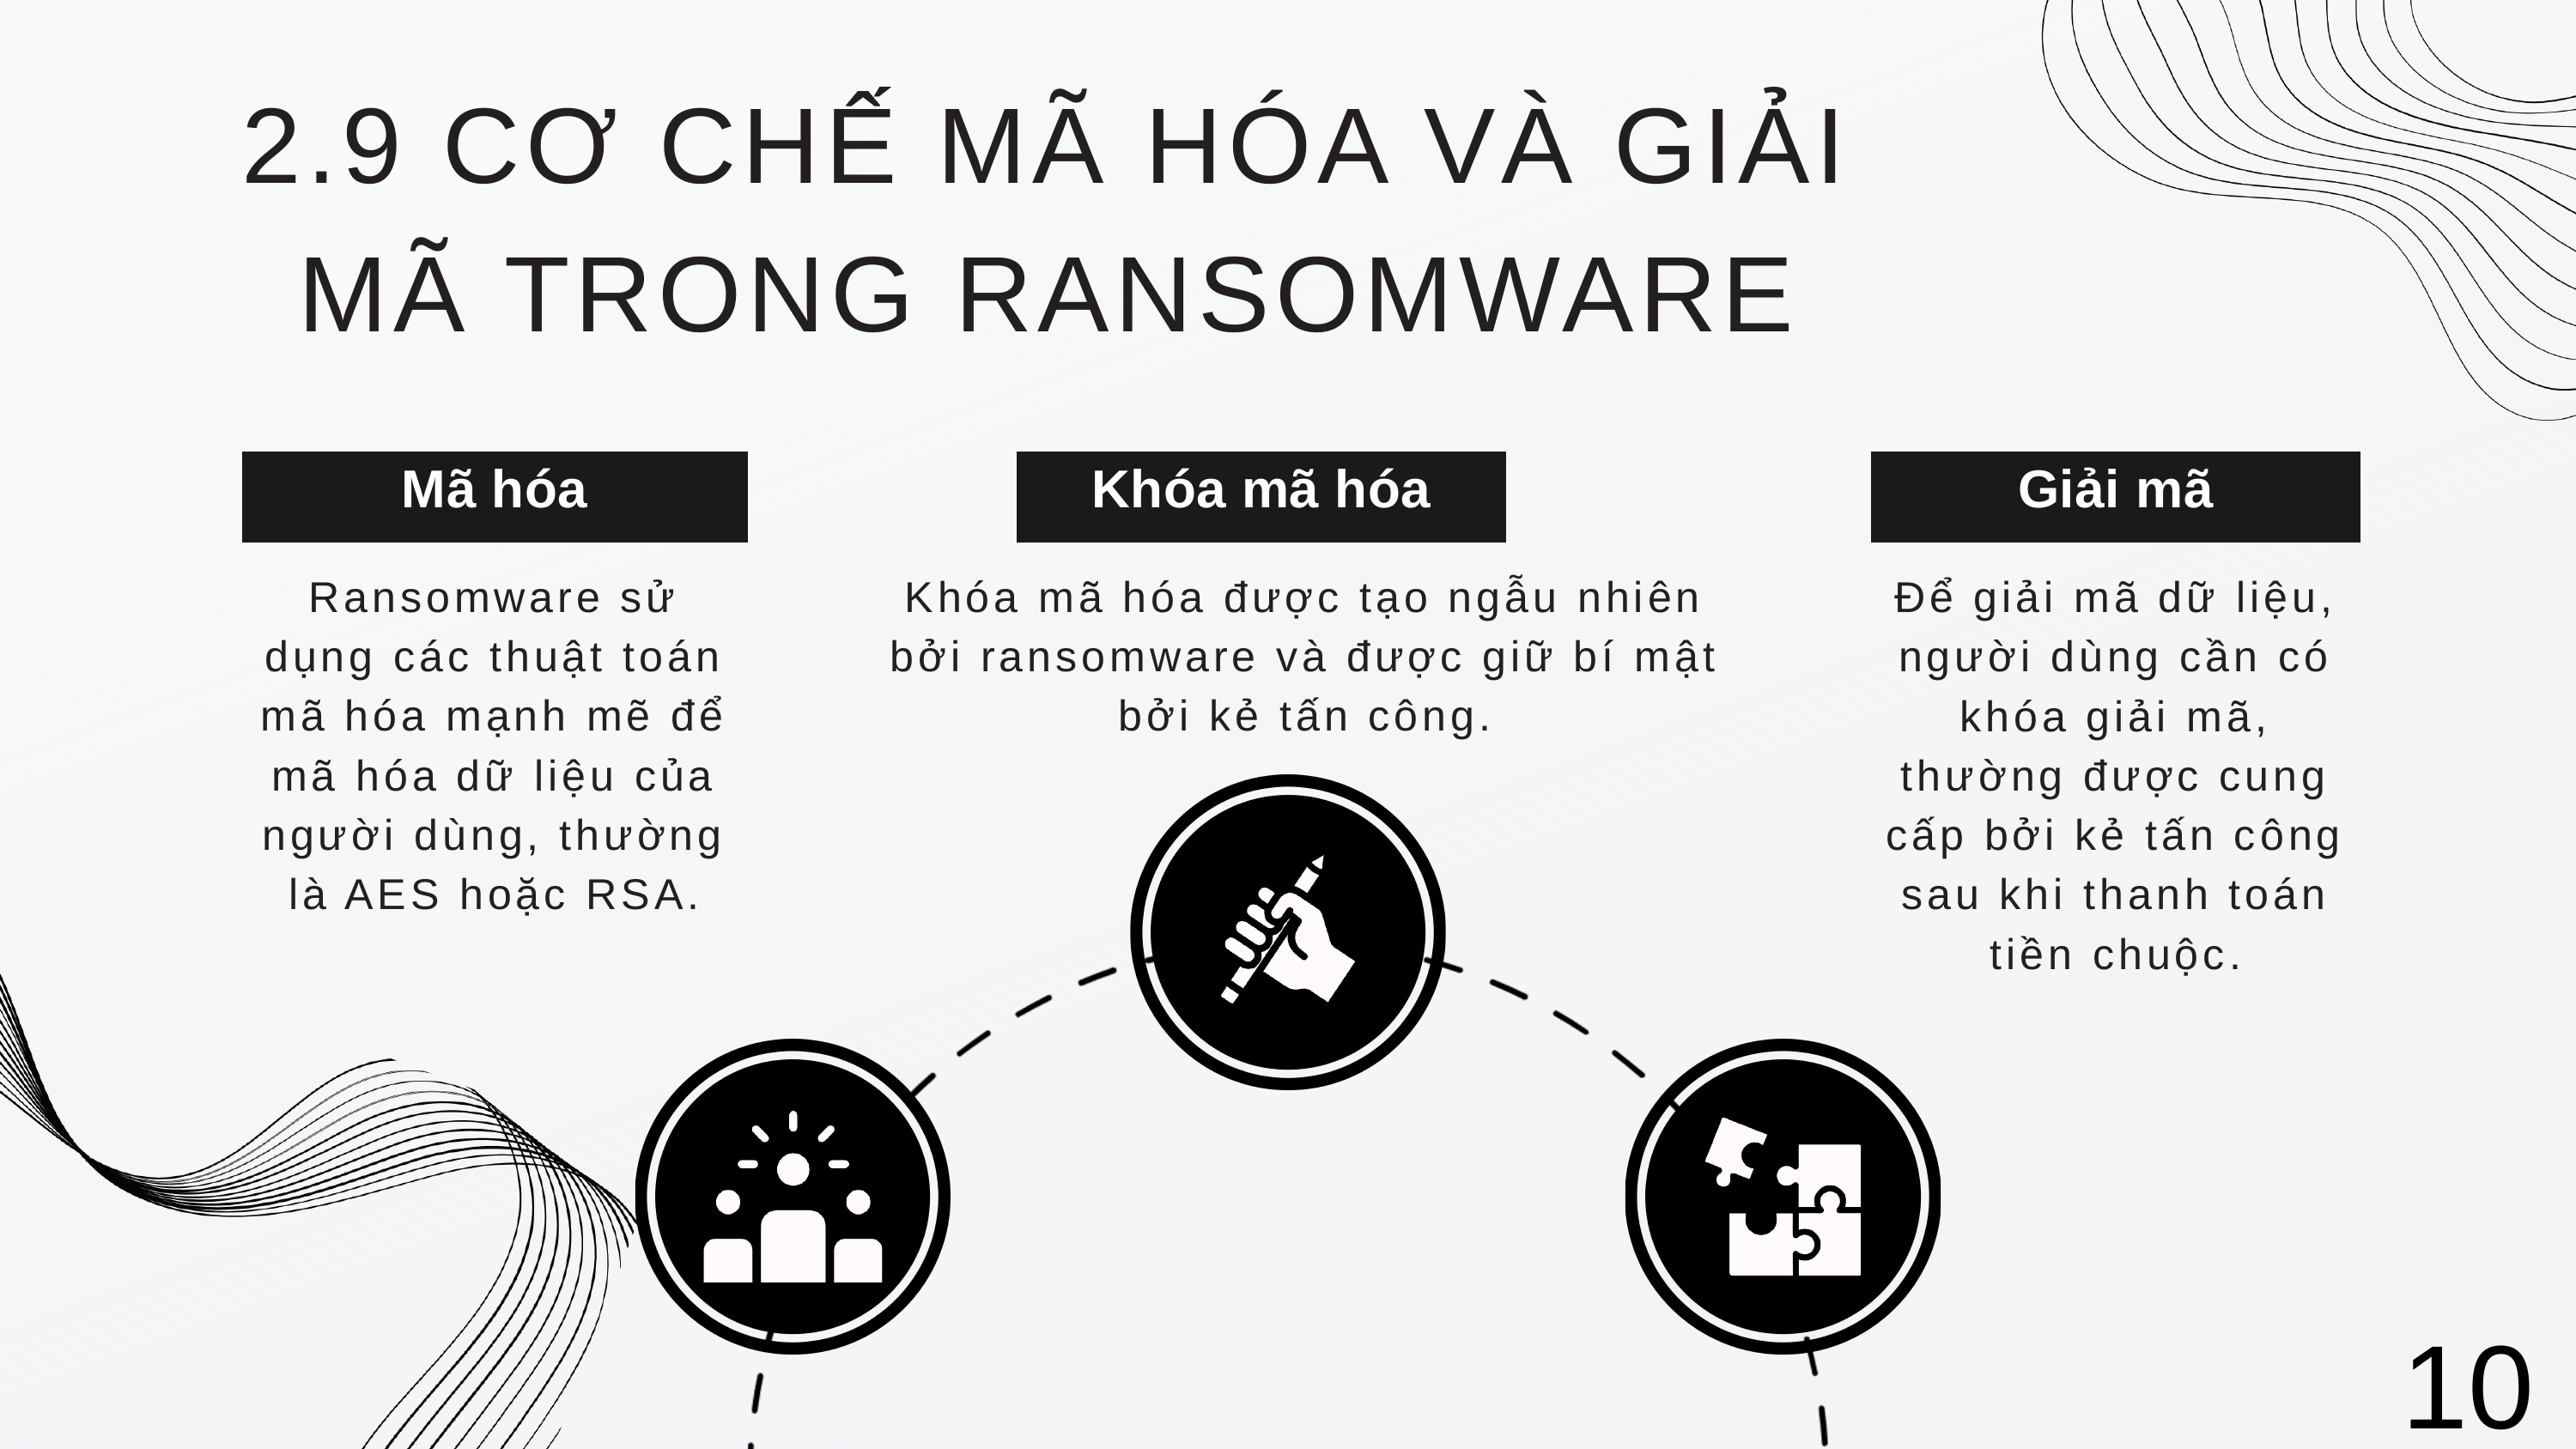

2.9 CƠ CHẾ MÃ HÓA VÀ GIẢI MÃ TRONG RANSOMWARE

Mã hóa

Khóa mã hóa

Giải mã
Khóa mã hóa được tạo ngẫu nhiên bởi ransomware và được giữ bí mật bởi kẻ tấn công.
Ransomware sử dụng các thuật toán mã hóa mạnh mẽ để mã hóa dữ liệu của người dùng, thường là AES hoặc RSA.
Để giải mã dữ liệu, người dùng cần có khóa giải mã, thường được cung cấp bởi kẻ tấn công sau khi thanh toán tiền chuộc.

10